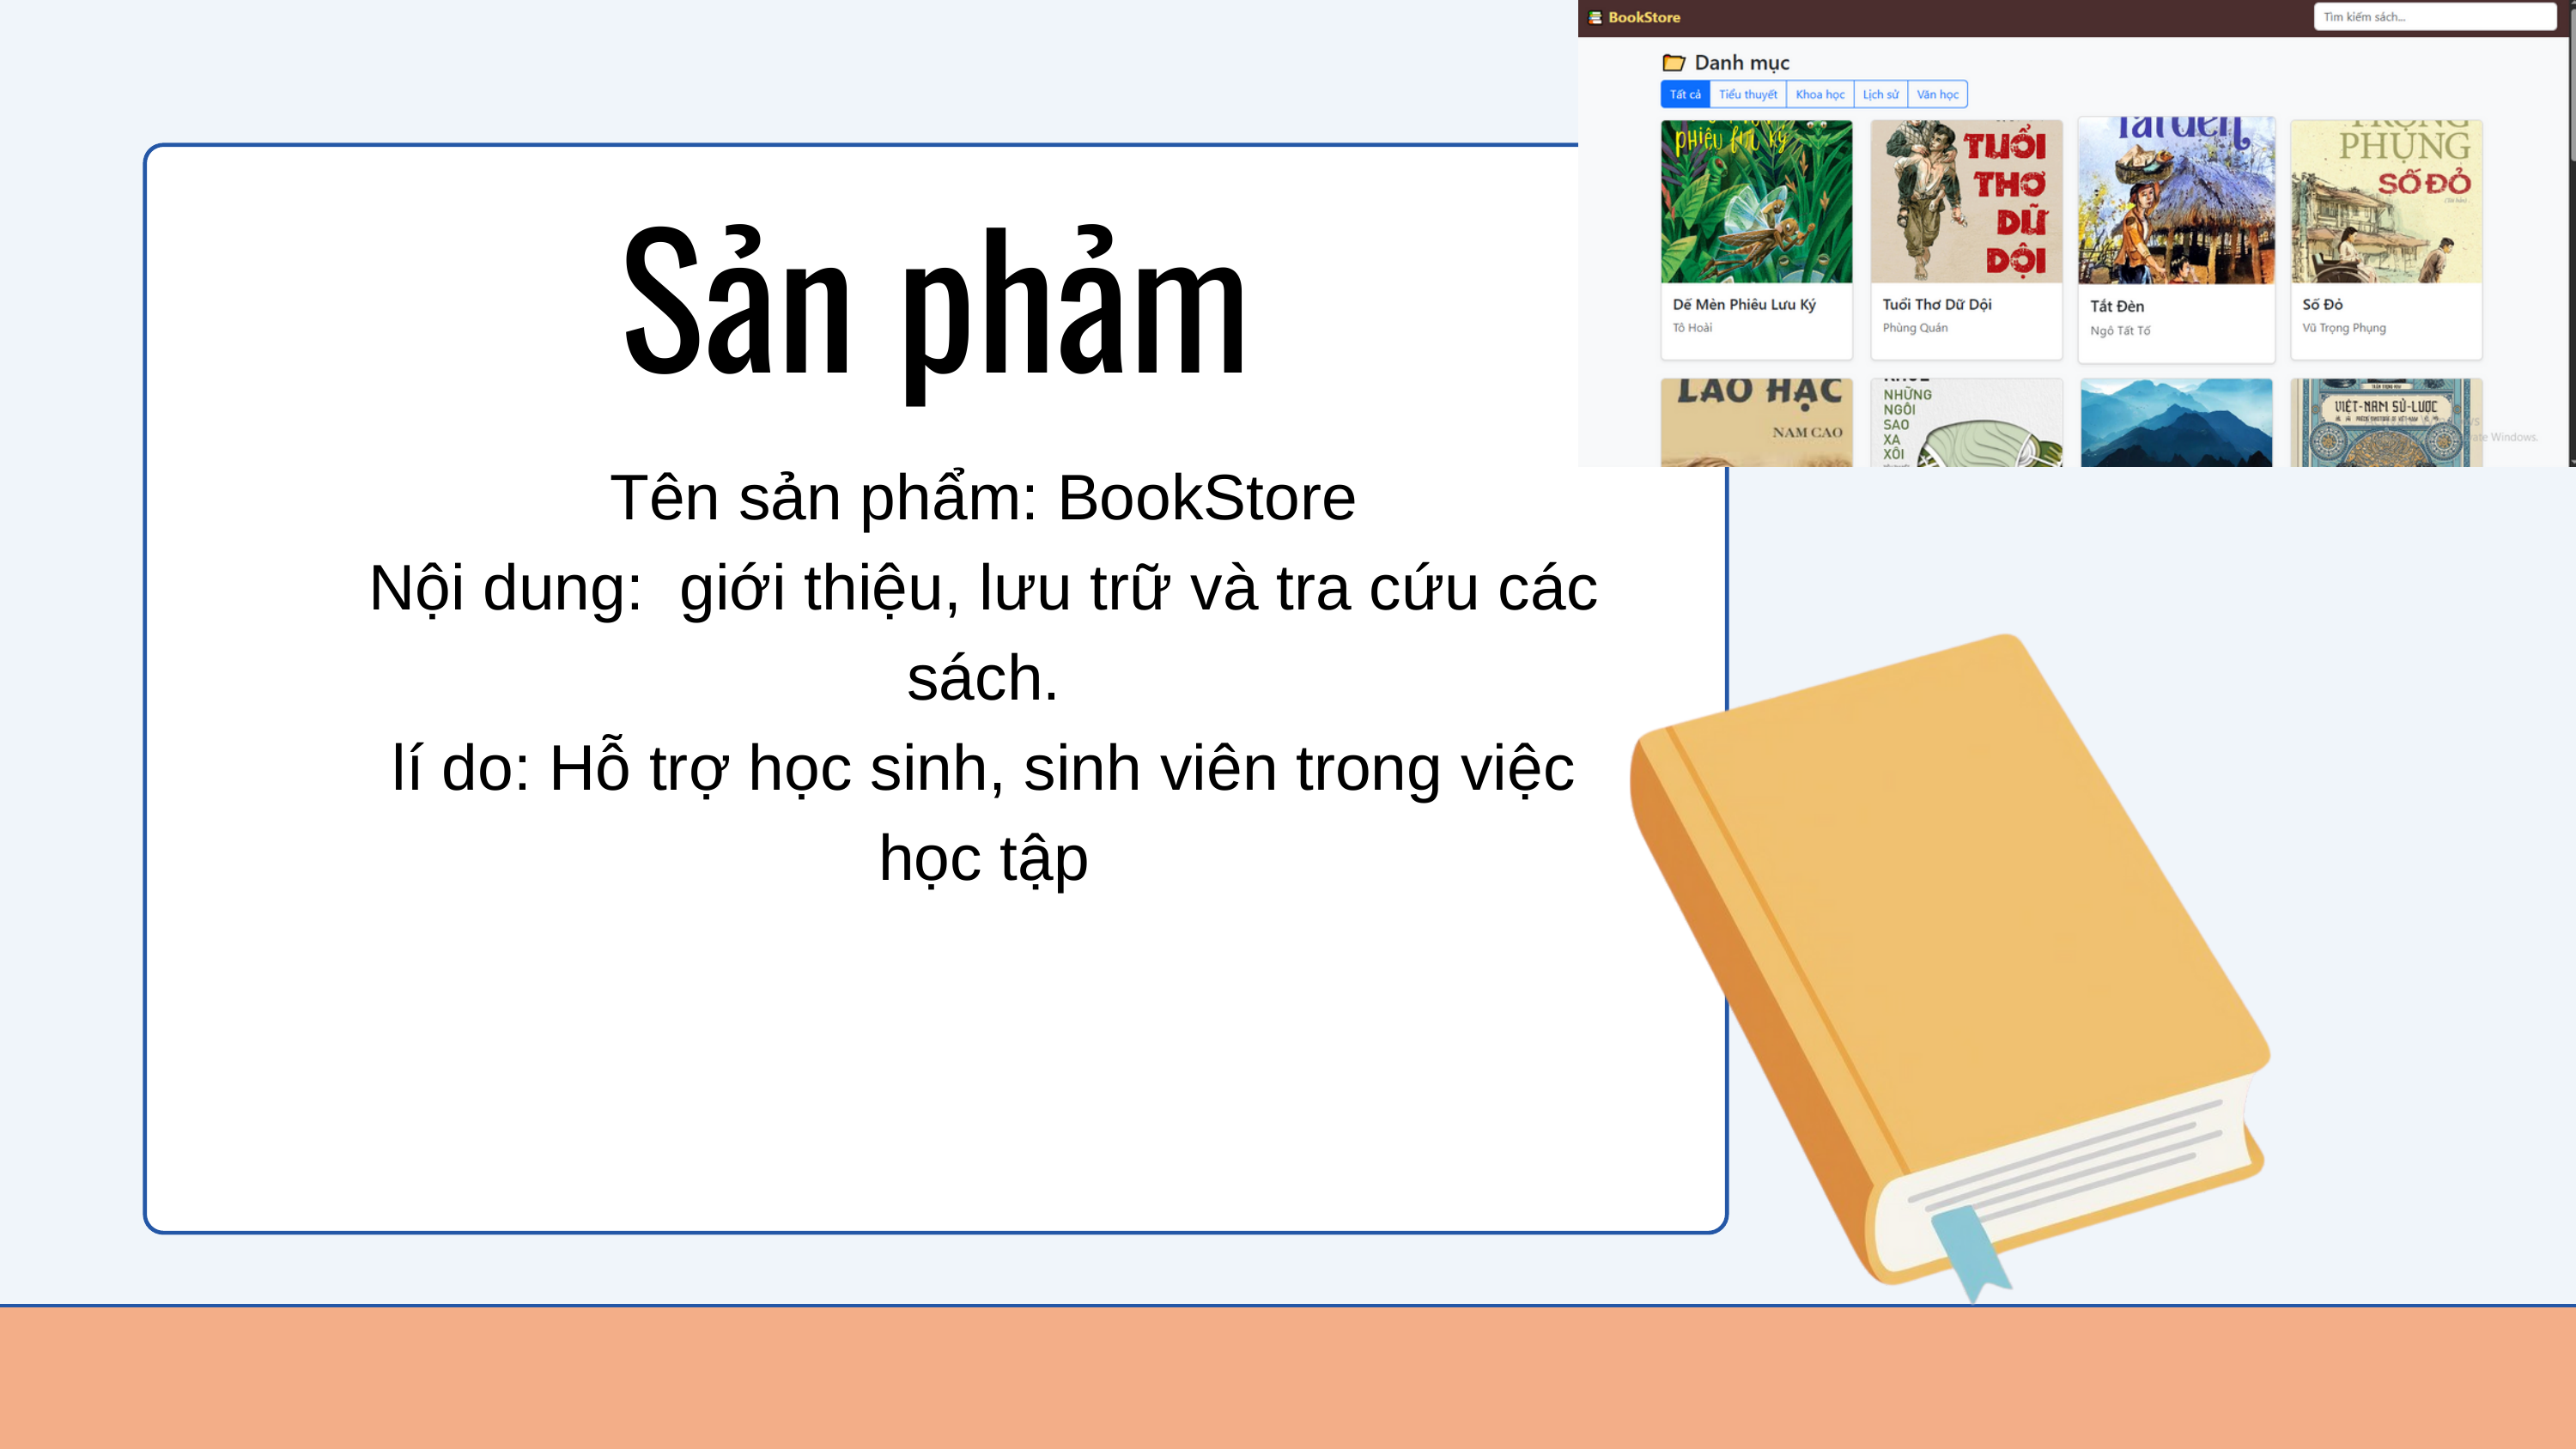

Sản phảm
Tên sản phẩm: BookStore
Nội dung:  giới thiệu, lưu trữ và tra cứu các sách.
lí do: Hỗ trợ học sinh, sinh viên trong việc học tập